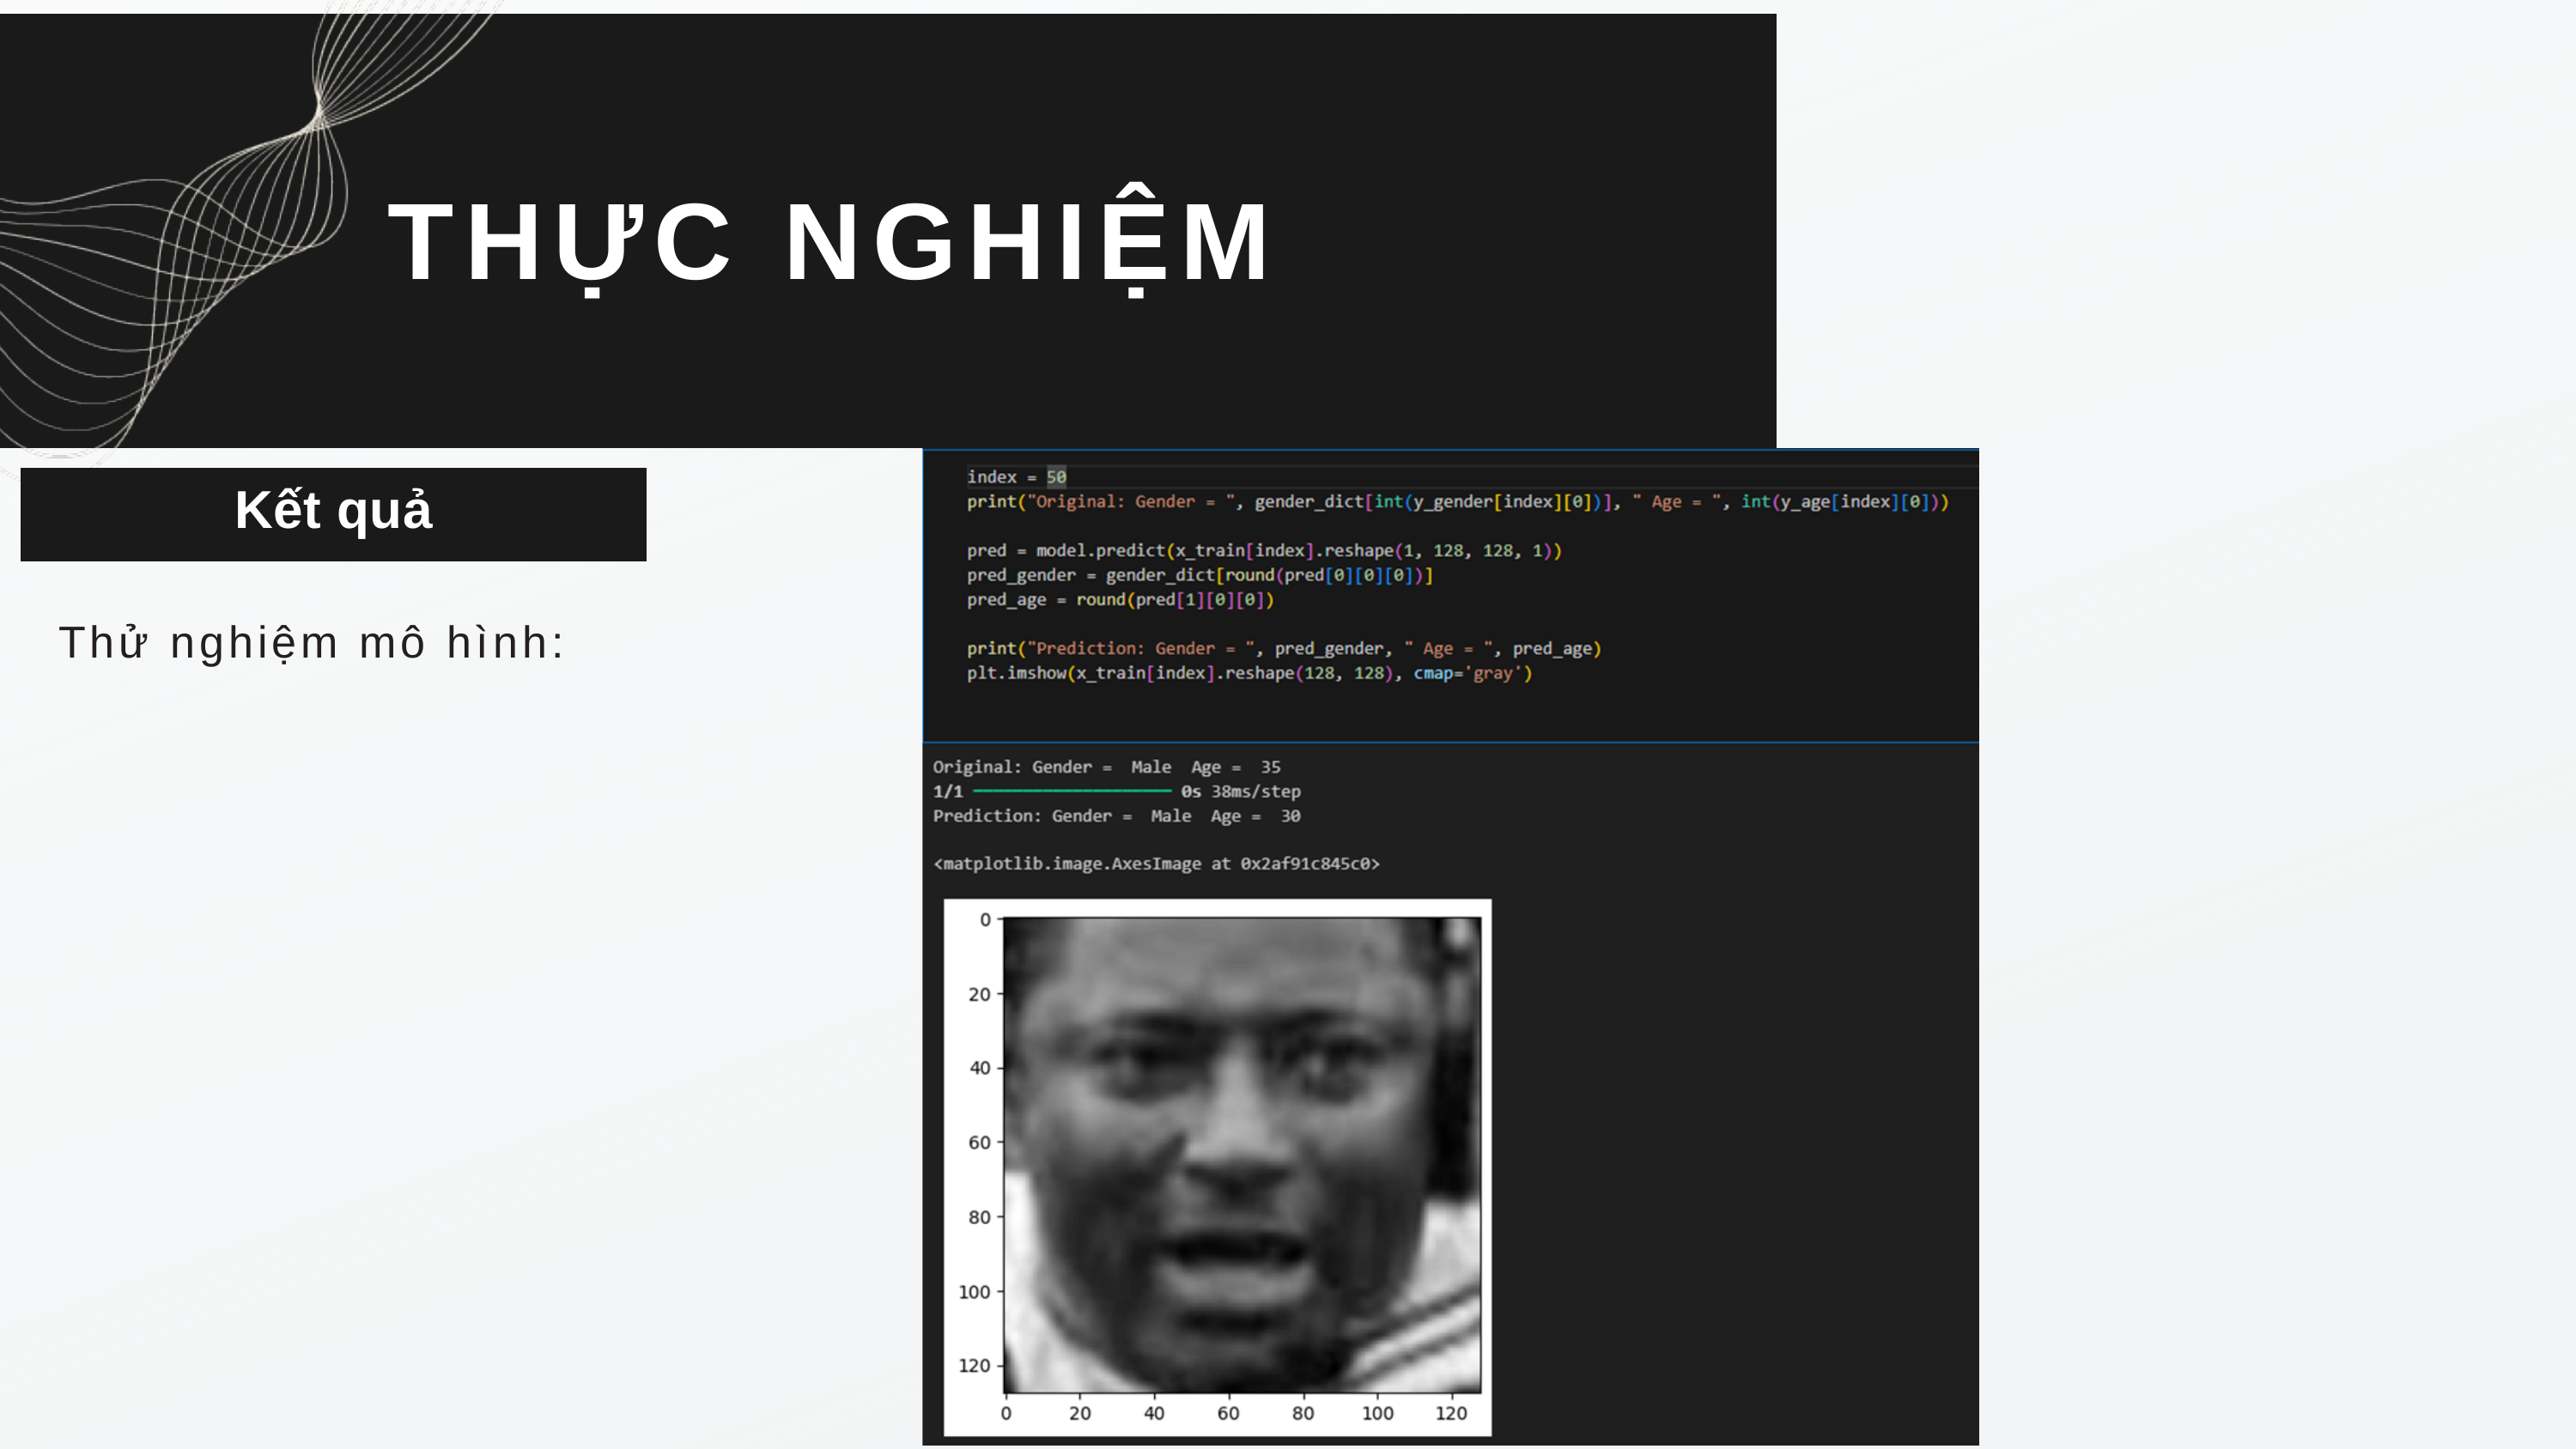

THỰC NGHIỆM

Kết quả
Thử nghiệm mô hình: